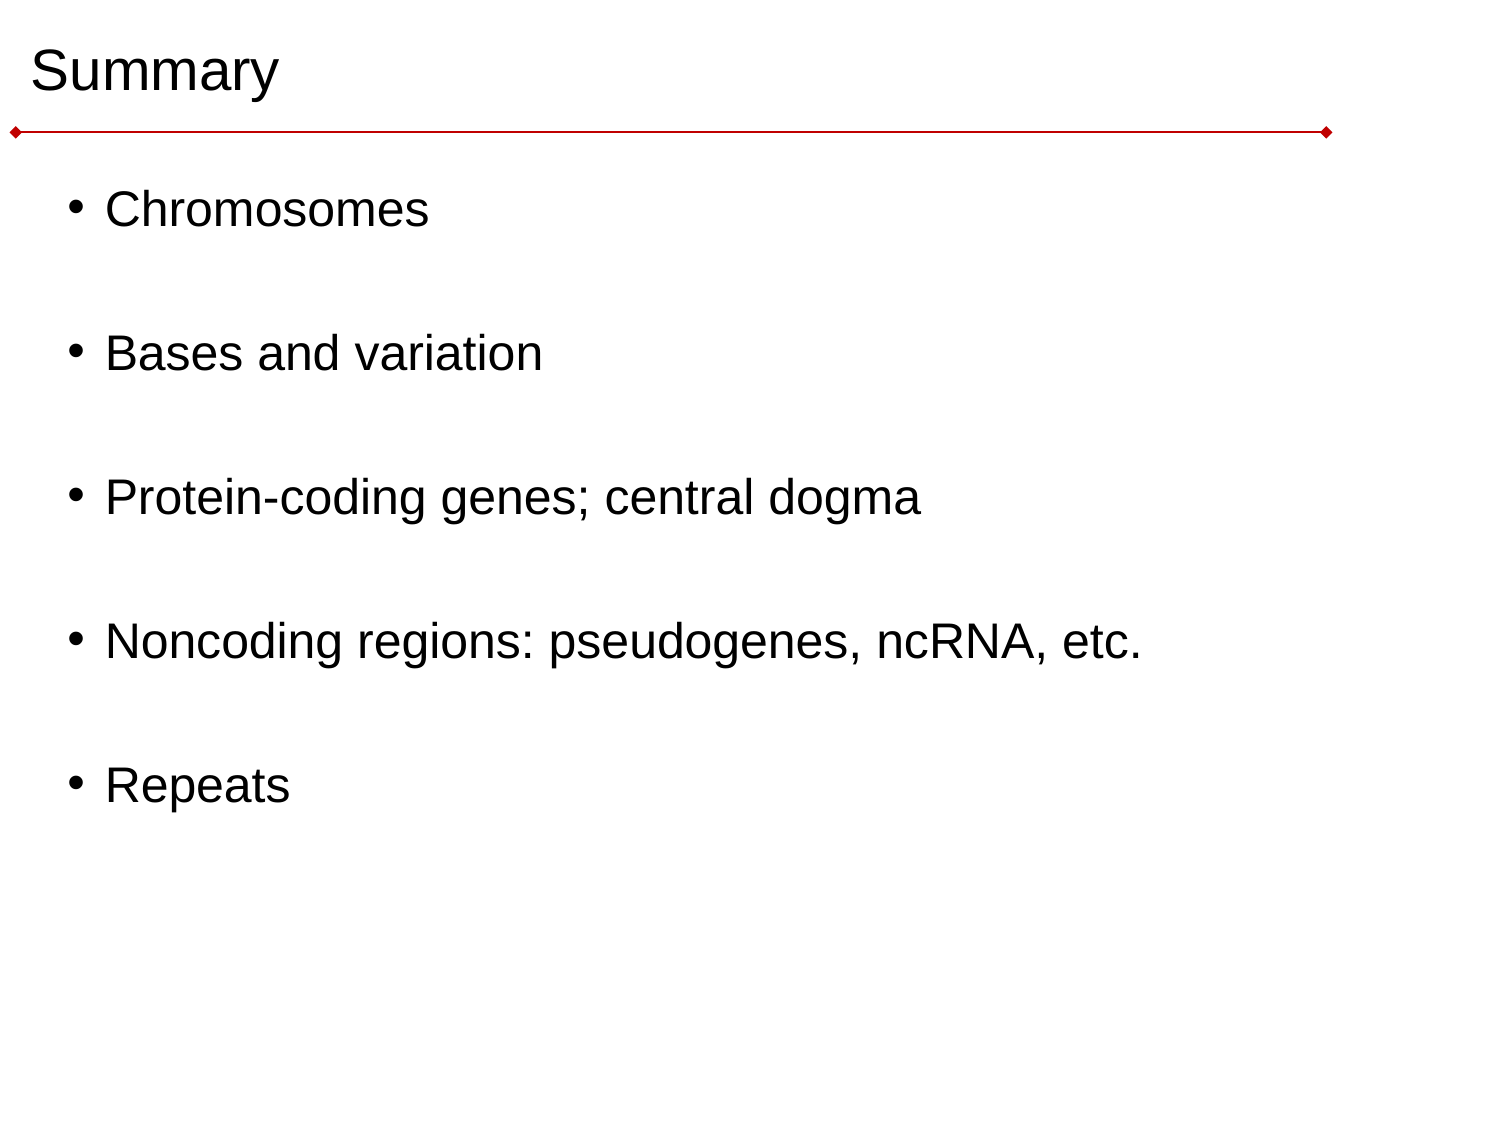

# Summary
Chromosomes

Bases and variation

Protein-coding genes; central dogma

Noncoding regions: pseudogenes, ncRNA, etc.

Repeats